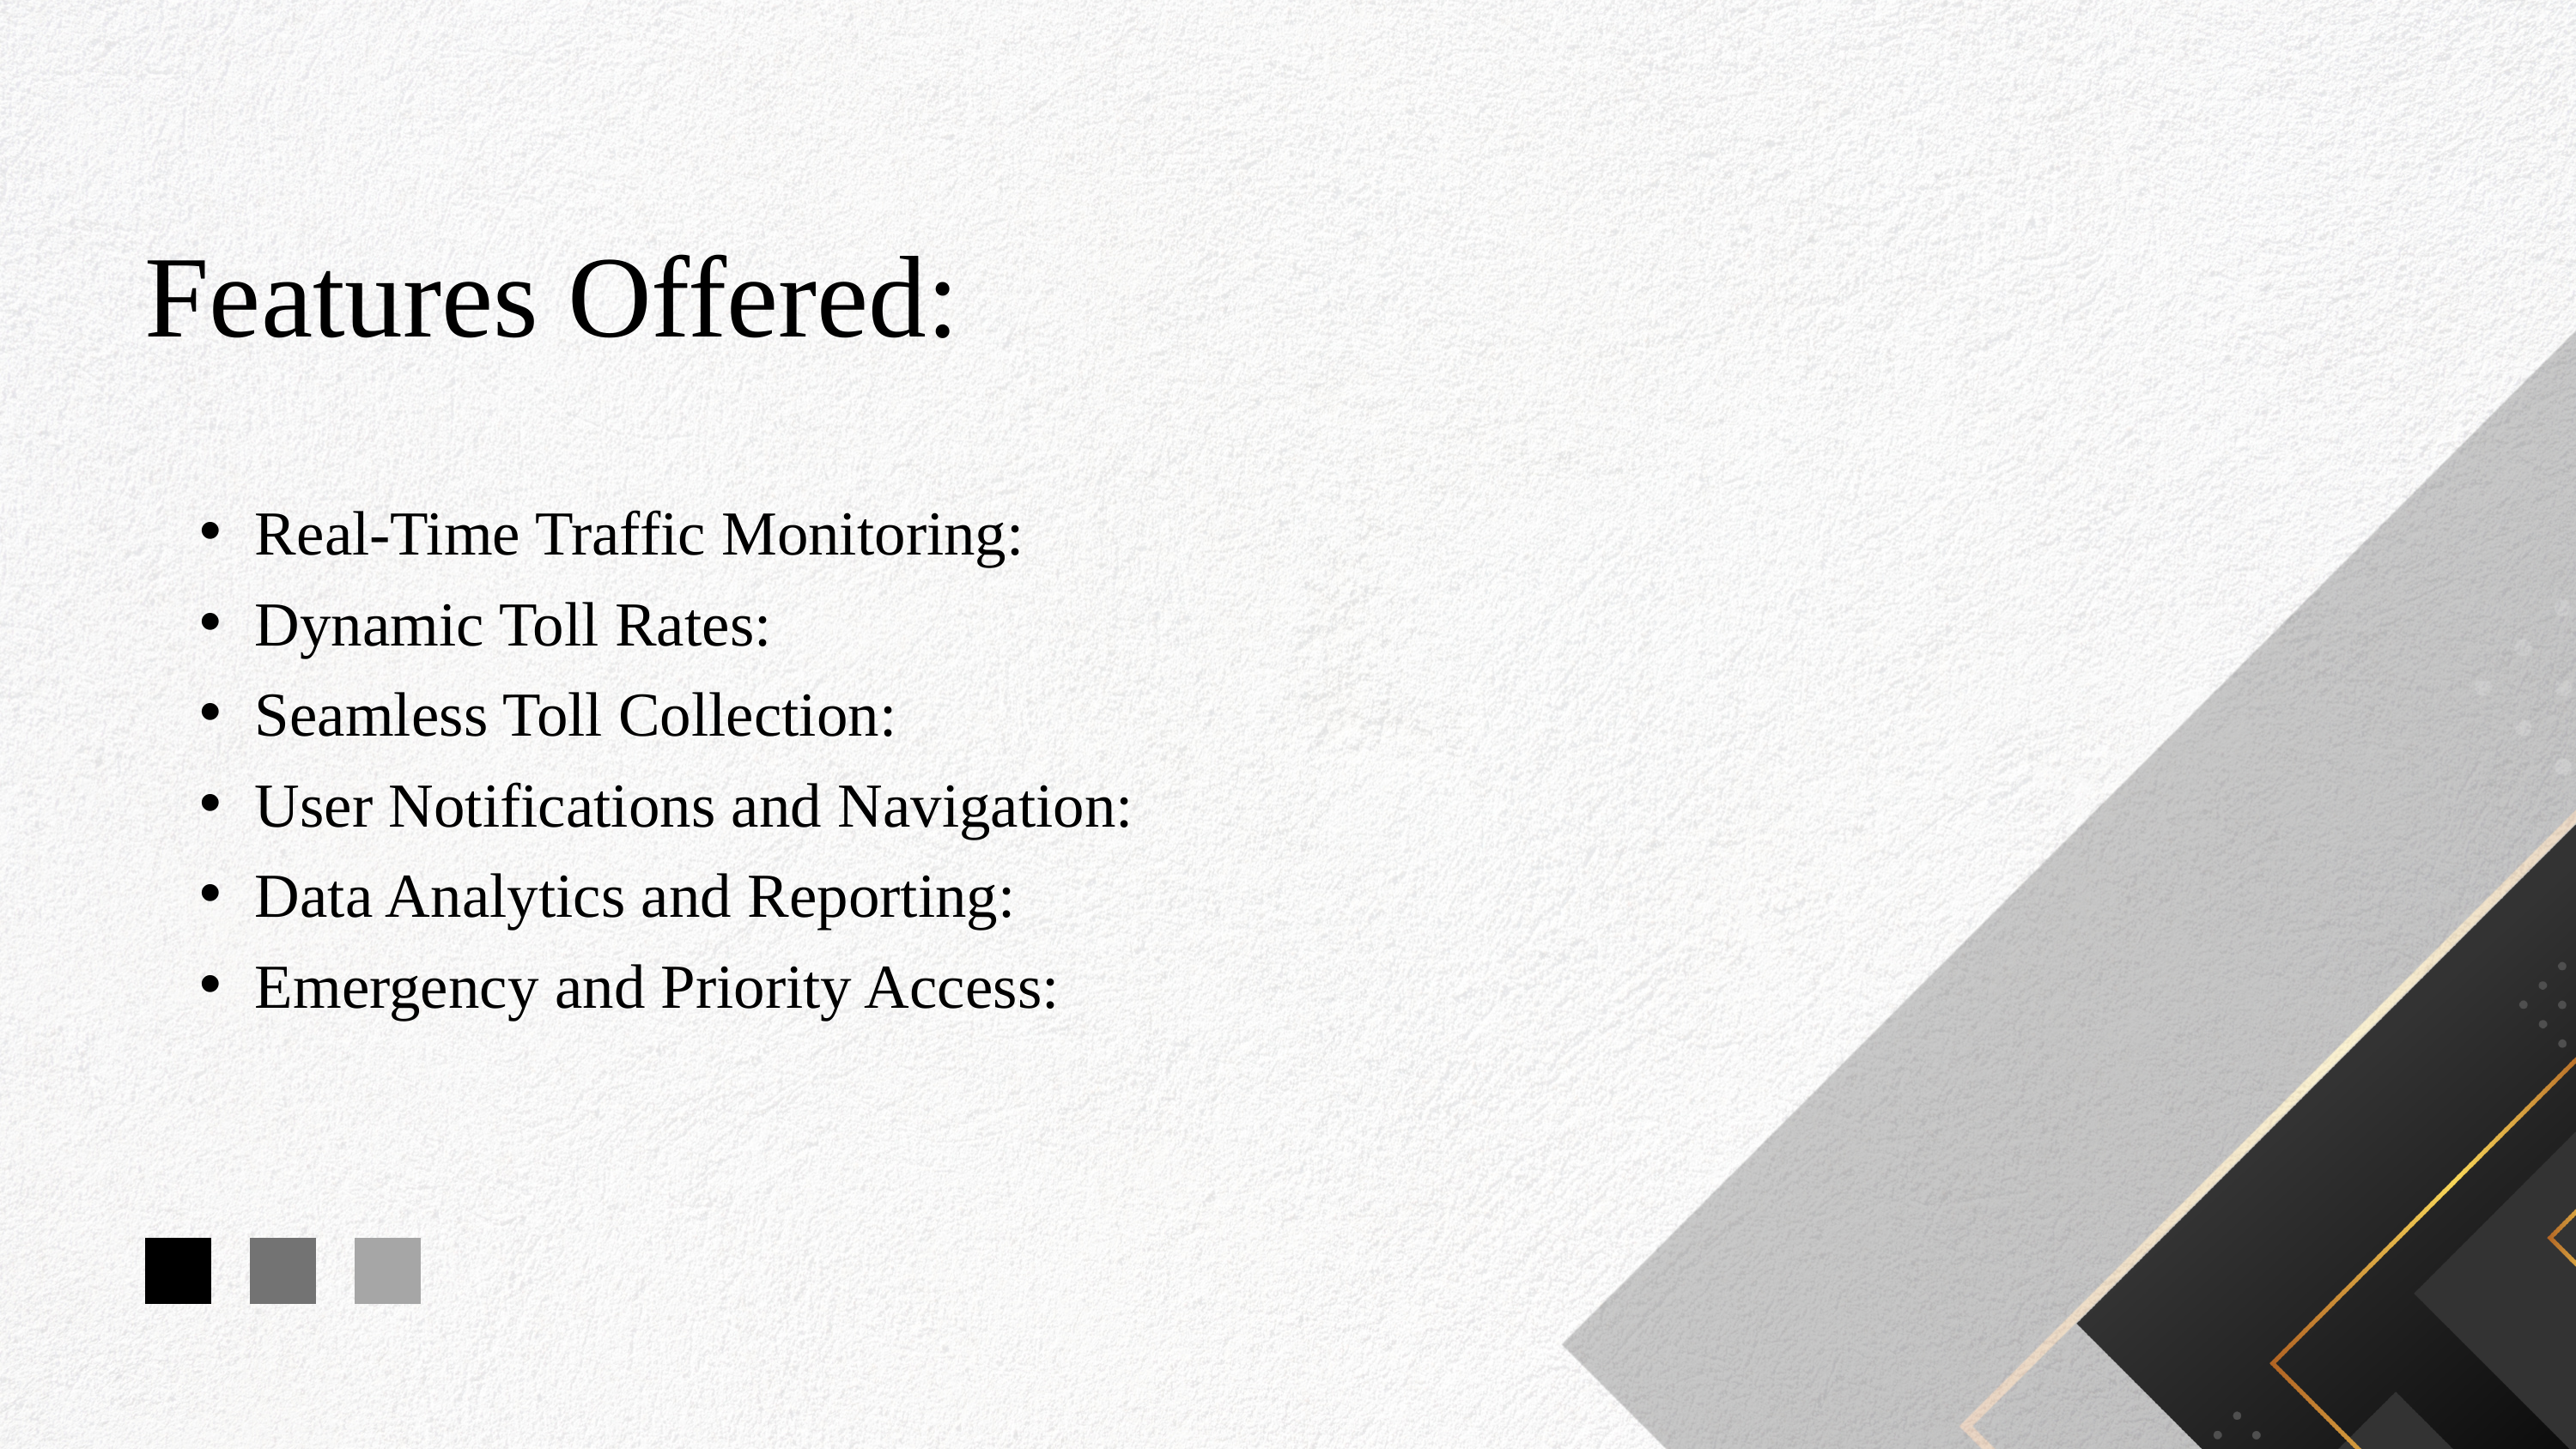

Features Offered:
Real-Time Traffic Monitoring:
Dynamic Toll Rates:
Seamless Toll Collection:
User Notifications and Navigation:
Data Analytics and Reporting:
Emergency and Priority Access: